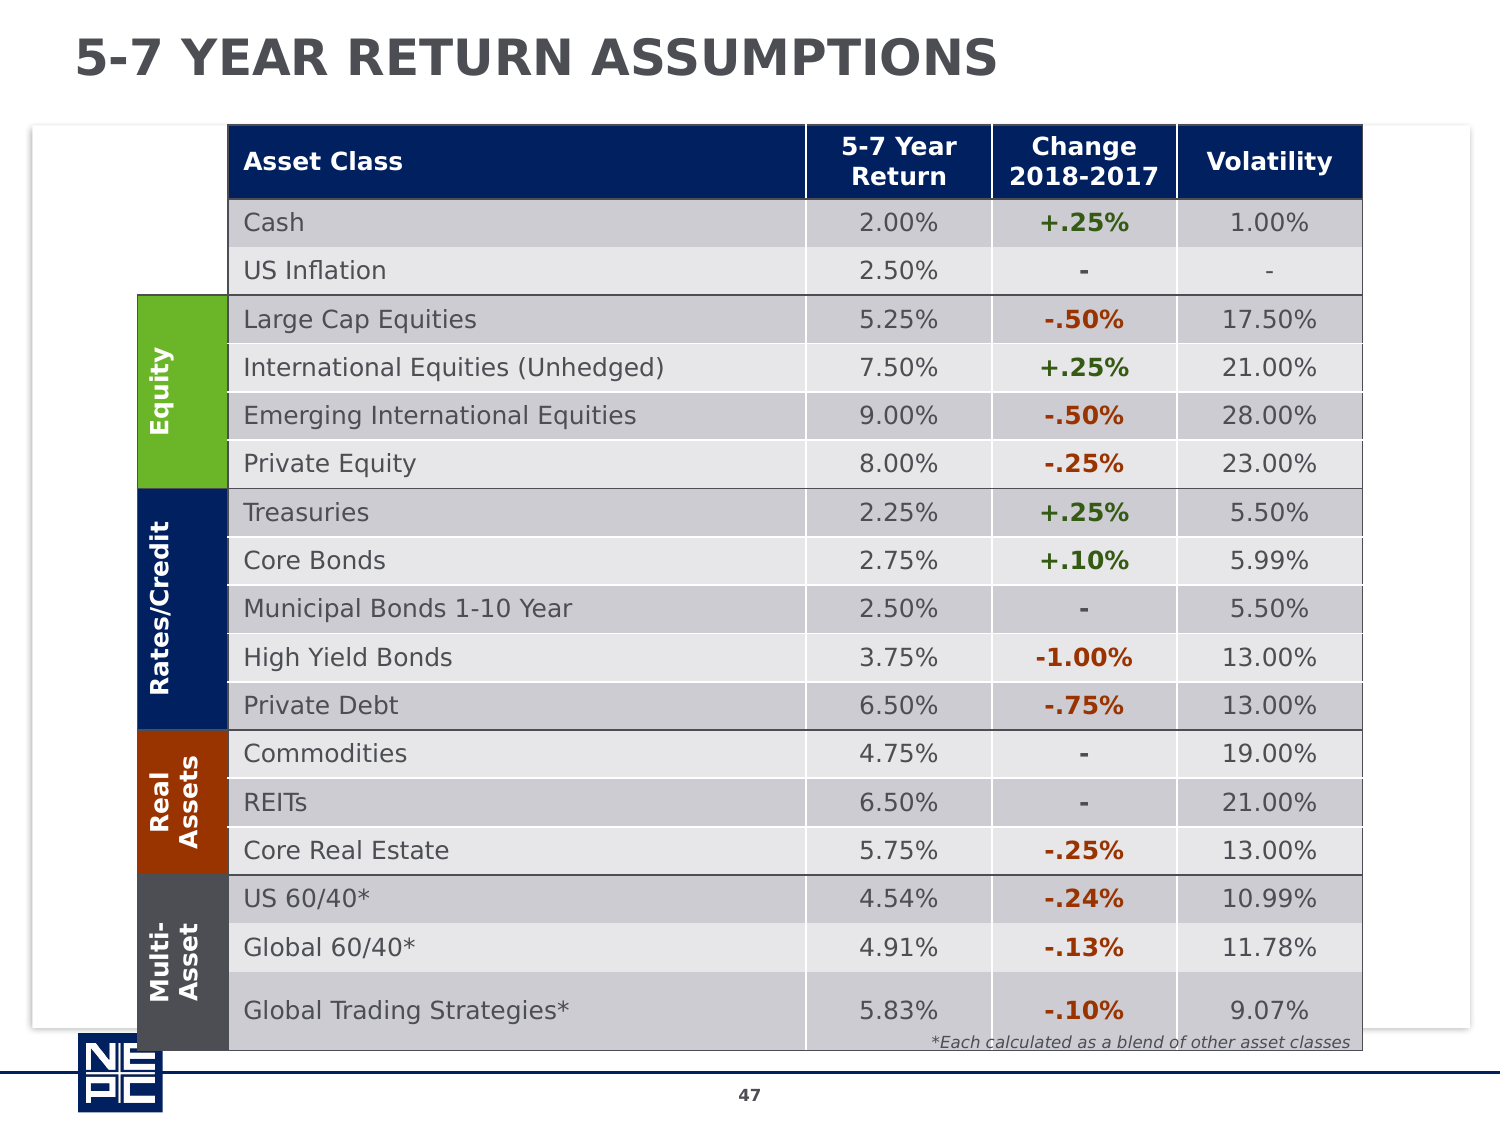

# 5-7 Year Return Assumptions
|  | Asset Class | 5-7 Year Return | Change 2018-2017 | Volatility |
| --- | --- | --- | --- | --- |
|  | Cash | 2.00% | +.25% | 1.00% |
|  | US Inflation | 2.50% | - | - |
| Equity | Large Cap Equities | 5.25% | -.50% | 17.50% |
|  | International Equities (Unhedged) | 7.50% | +.25% | 21.00% |
|  | Emerging International Equities | 9.00% | -.50% | 28.00% |
|  | Private Equity | 8.00% | -.25% | 23.00% |
| Rates/Credit | Treasuries | 2.25% | +.25% | 5.50% |
|  | Core Bonds | 2.75% | +.10% | 5.99% |
|  | Municipal Bonds 1-10 Year | 2.50% | - | 5.50% |
|  | High Yield Bonds | 3.75% | -1.00% | 13.00% |
|  | Private Debt | 6.50% | -.75% | 13.00% |
| Real Assets | Commodities | 4.75% | - | 19.00% |
|  | REITs | 6.50% | - | 21.00% |
|  | Core Real Estate | 5.75% | -.25% | 13.00% |
| Multi-Asset | US 60/40\* | 4.54% | -.24% | 10.99% |
|  | Global 60/40\* | 4.91% | -.13% | 11.78% |
|  | Global Trading Strategies\* | 5.83% | -.10% | 9.07% |
*Each calculated as a blend of other asset classes
47